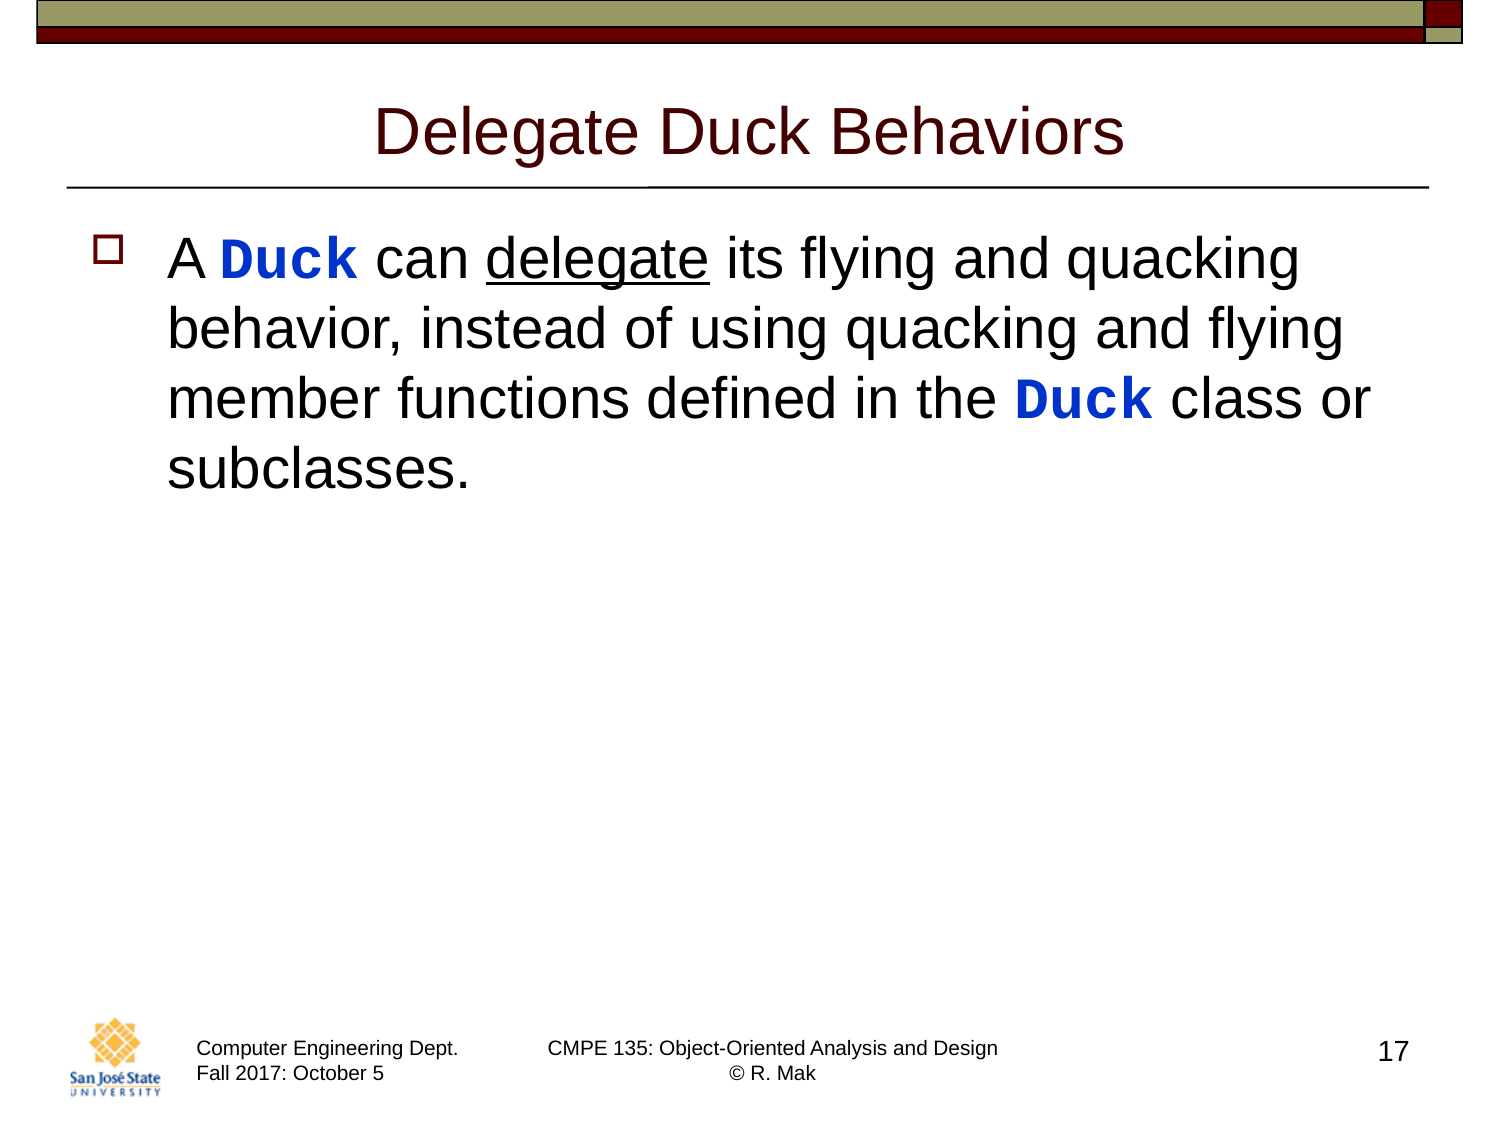

# Delegate Duck Behaviors
A Duck can delegate its flying and quacking behavior, instead of using quacking and flying member functions defined in the Duck class or subclasses.
17